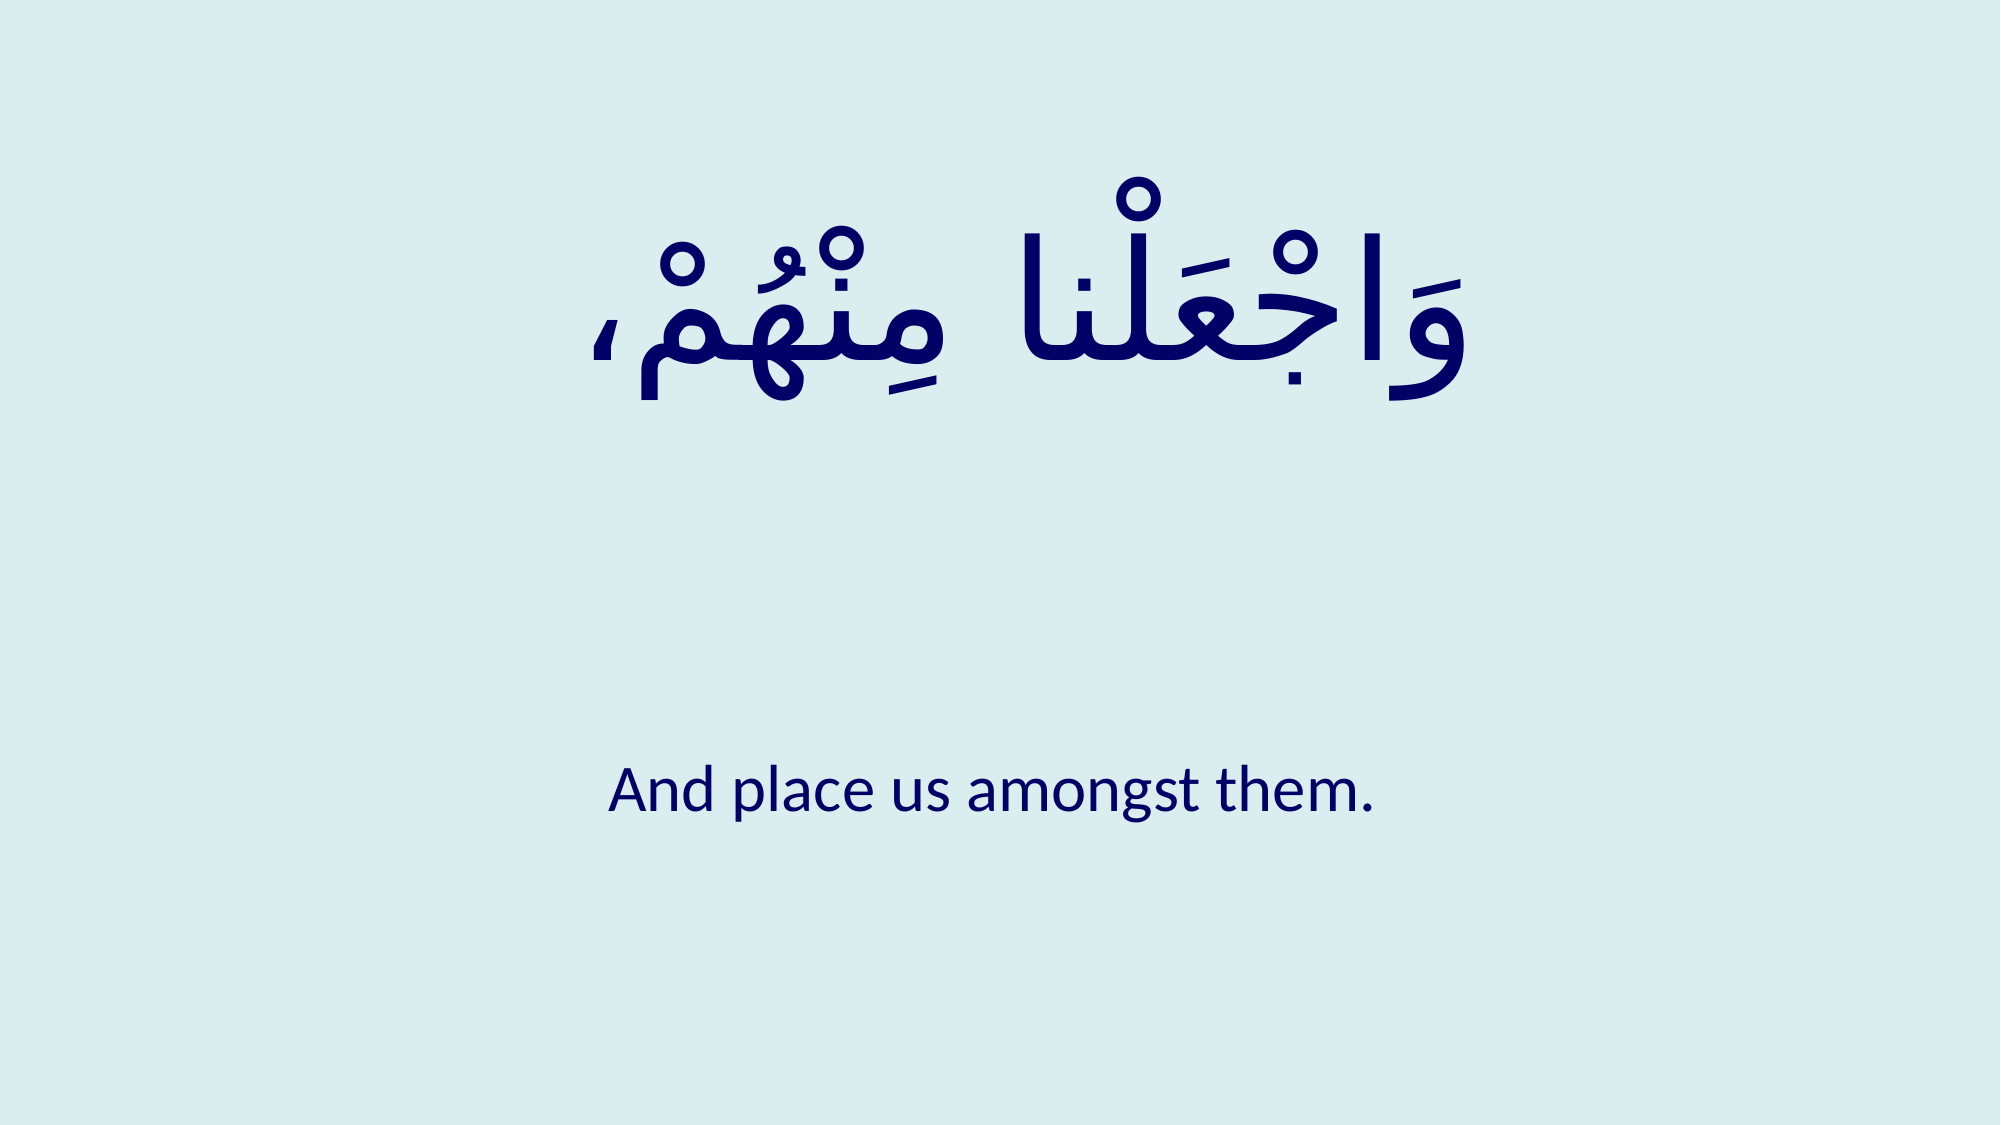

# وَاجْعَلْنا مِنْهُمْ،
And place us amongst them.